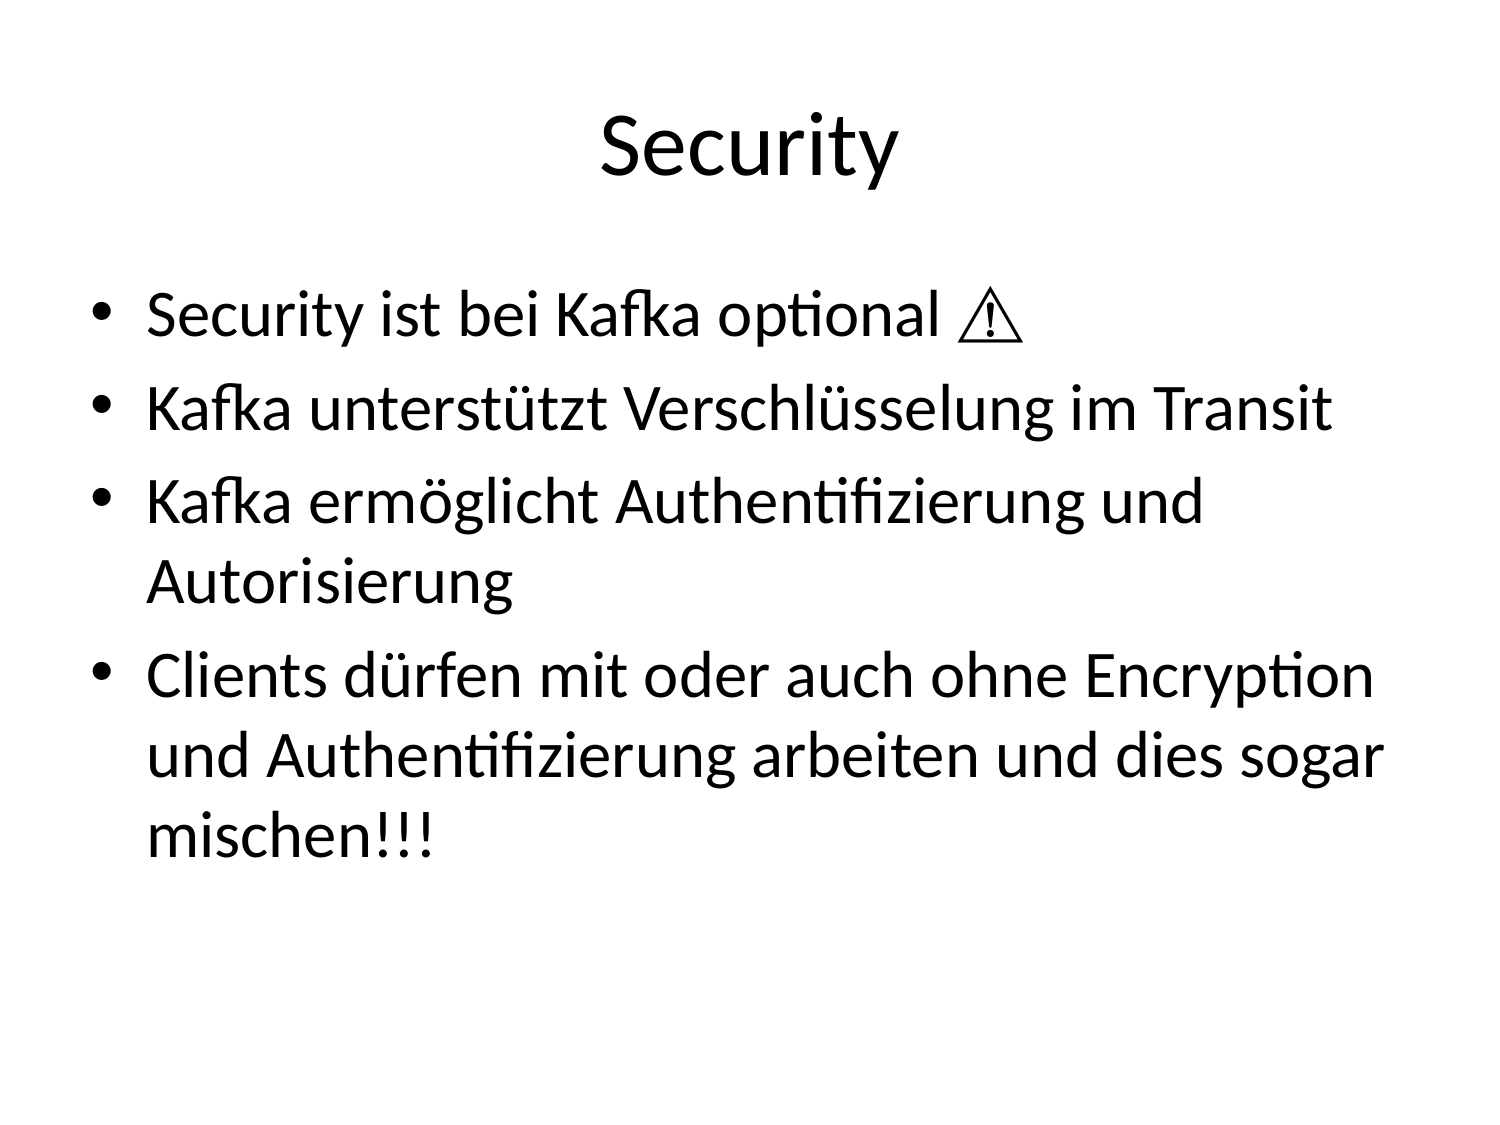

# Security
Security ist bei Kafka optional ⚠️
Kafka unterstützt Verschlüsselung im Transit
Kafka ermöglicht Authentifizierung und Autorisierung
Clients dürfen mit oder auch ohne Encryption und Authentifizierung arbeiten und dies sogar mischen!!!